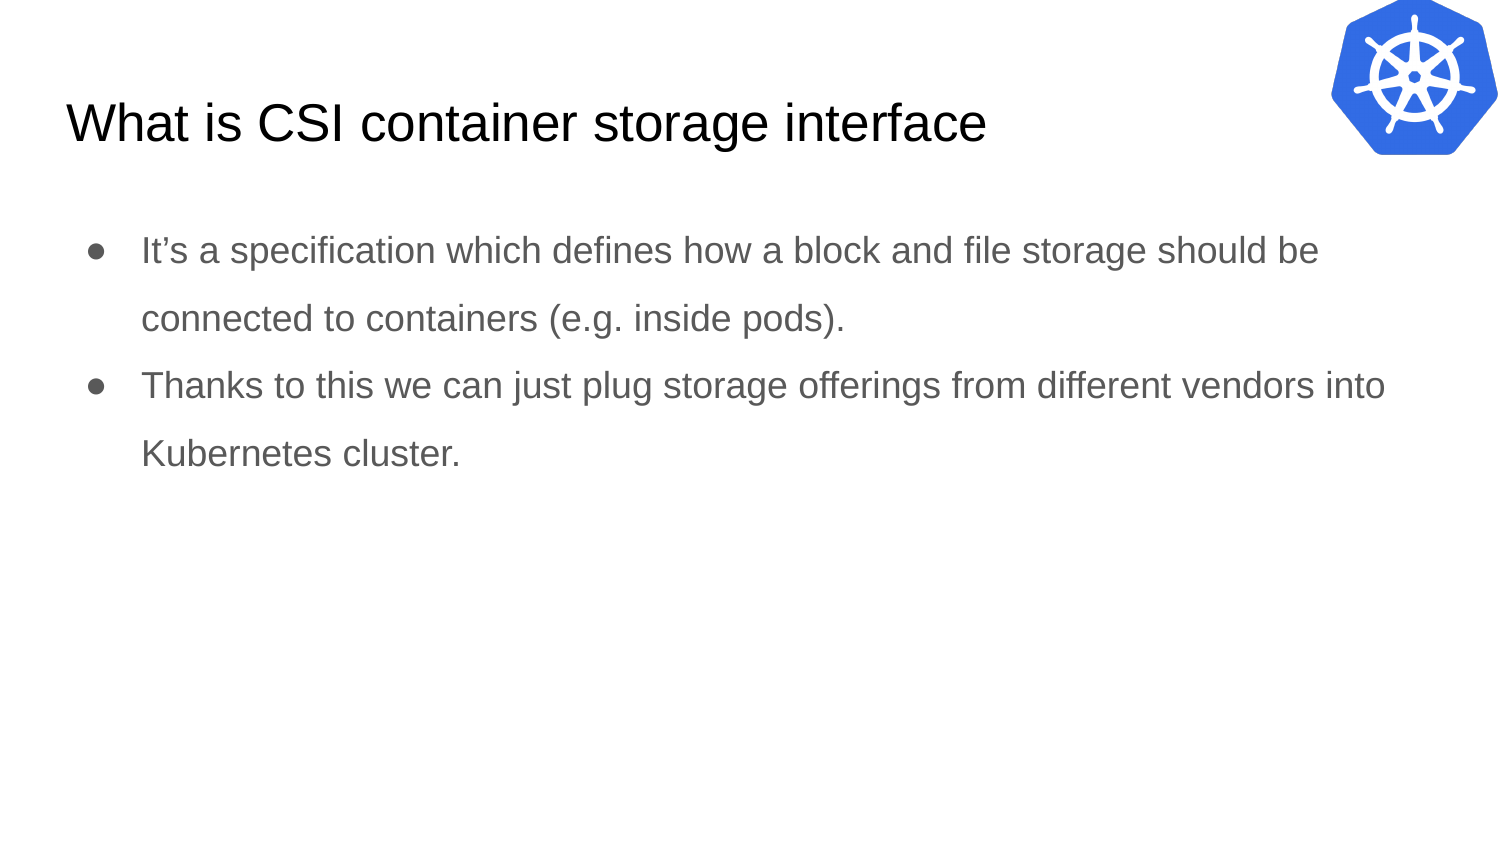

# What is CSI container storage interface
It’s a specification which defines how a block and file storage should be connected to containers (e.g. inside pods).
Thanks to this we can just plug storage offerings from different vendors into Kubernetes cluster.